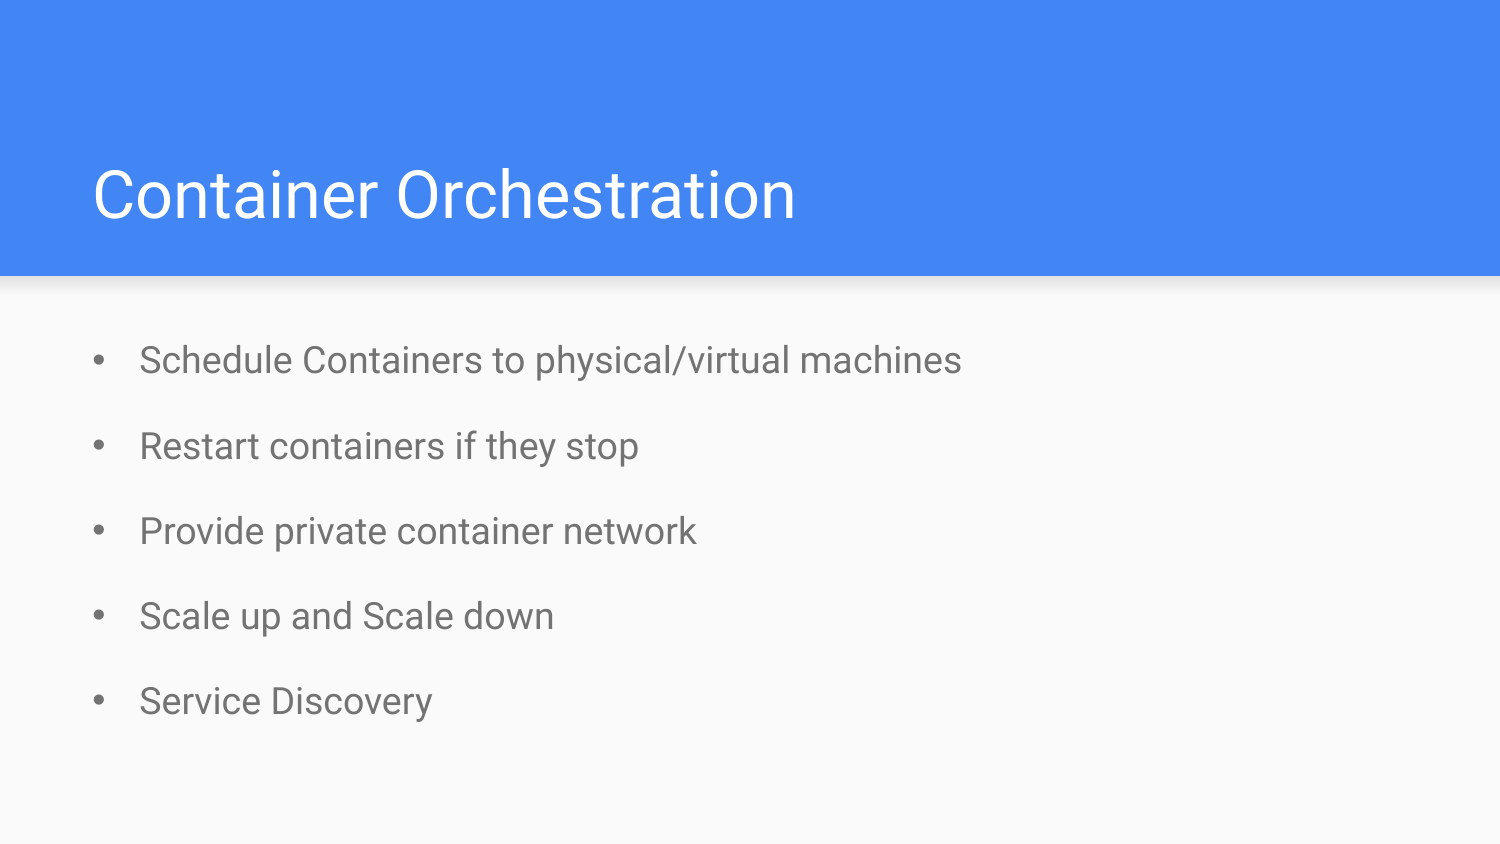

# Container Orchestration
Schedule Containers to physical/virtual machines
Restart containers if they stop
Provide private container network
Scale up and Scale down
Service Discovery